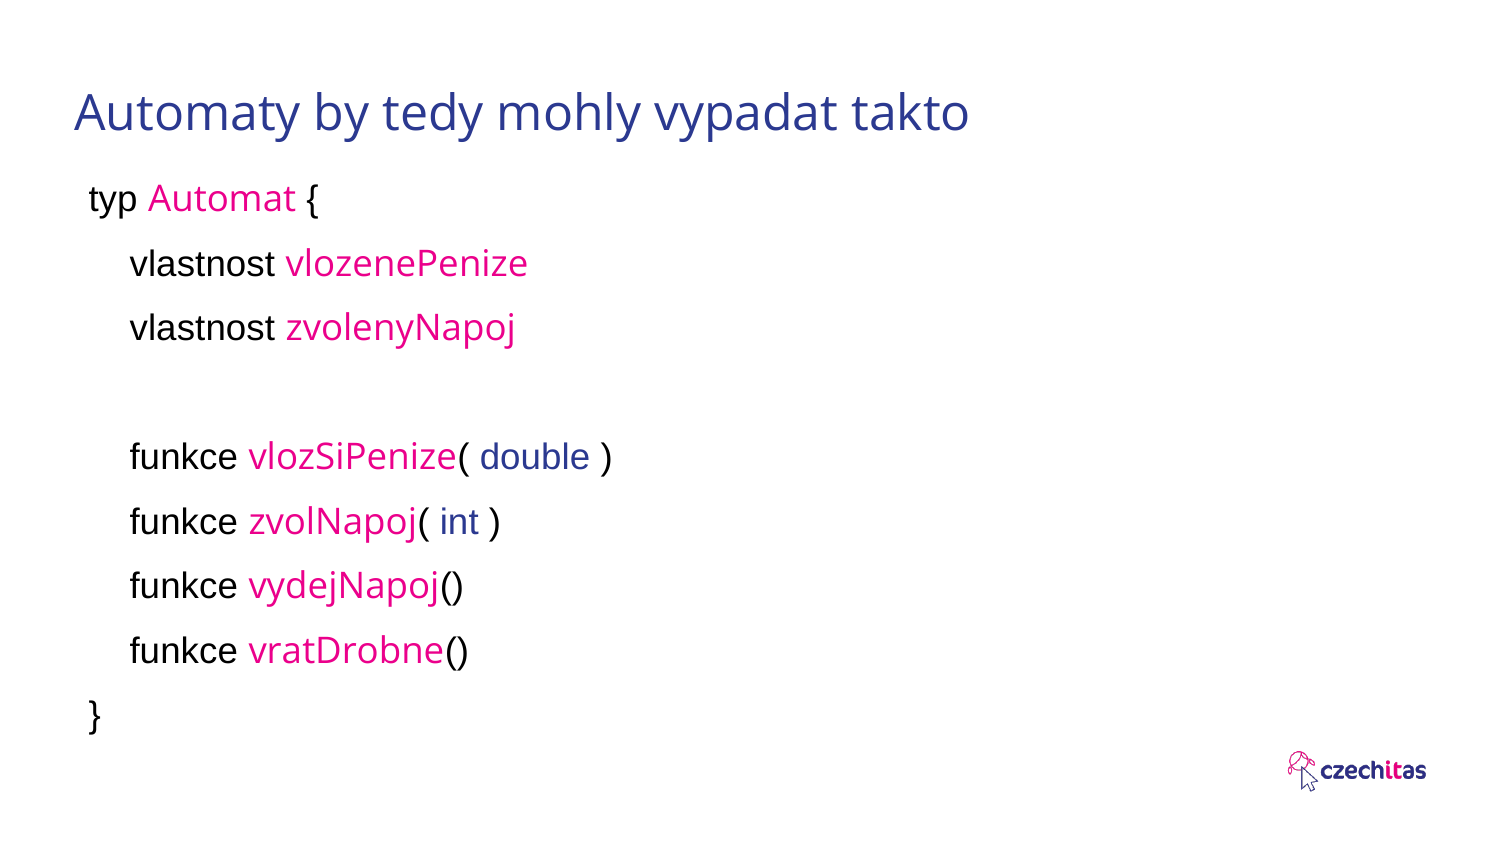

# Automaty by tedy mohly vypadat takto
typ Automat {
    vlastnost vlozenePenize
    vlastnost zvolenyNapoj

    funkce vlozSiPenize( double )
    funkce zvolNapoj( int )
    funkce vydejNapoj()
    funkce vratDrobne()
}